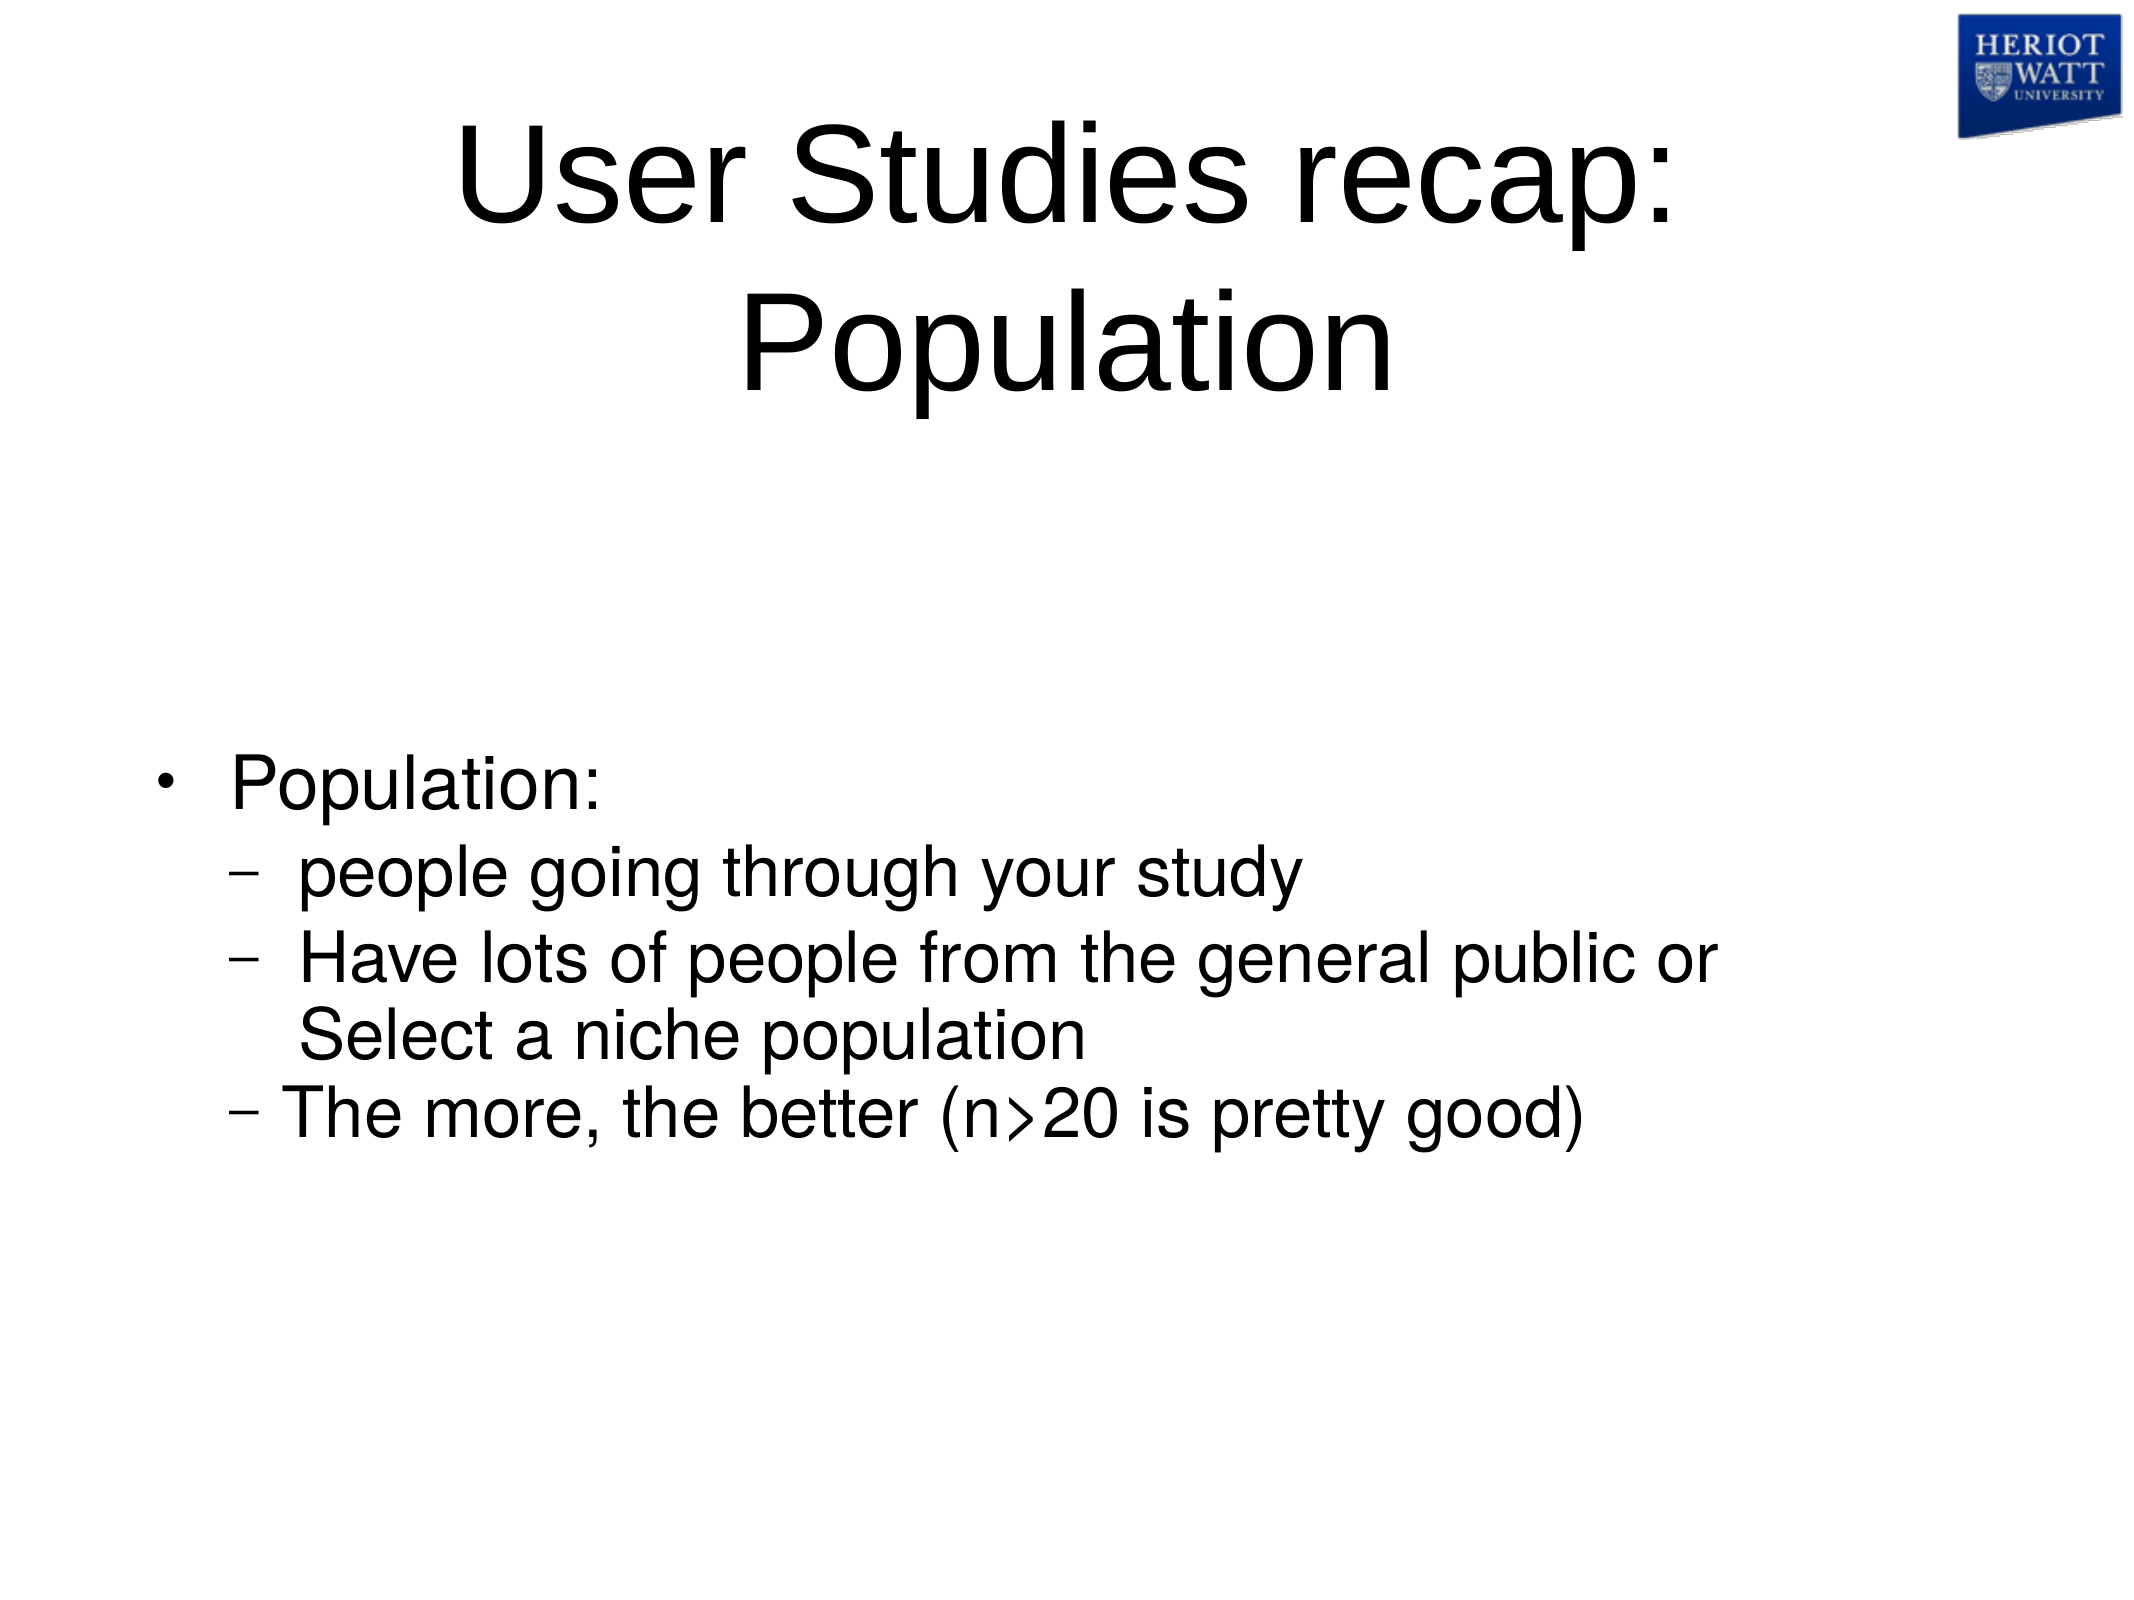

# User Studies recap: Population
Population:
people going through your study
Have lots of people from the general public or
Select a niche population
The more, the better (n>20 is pretty good)